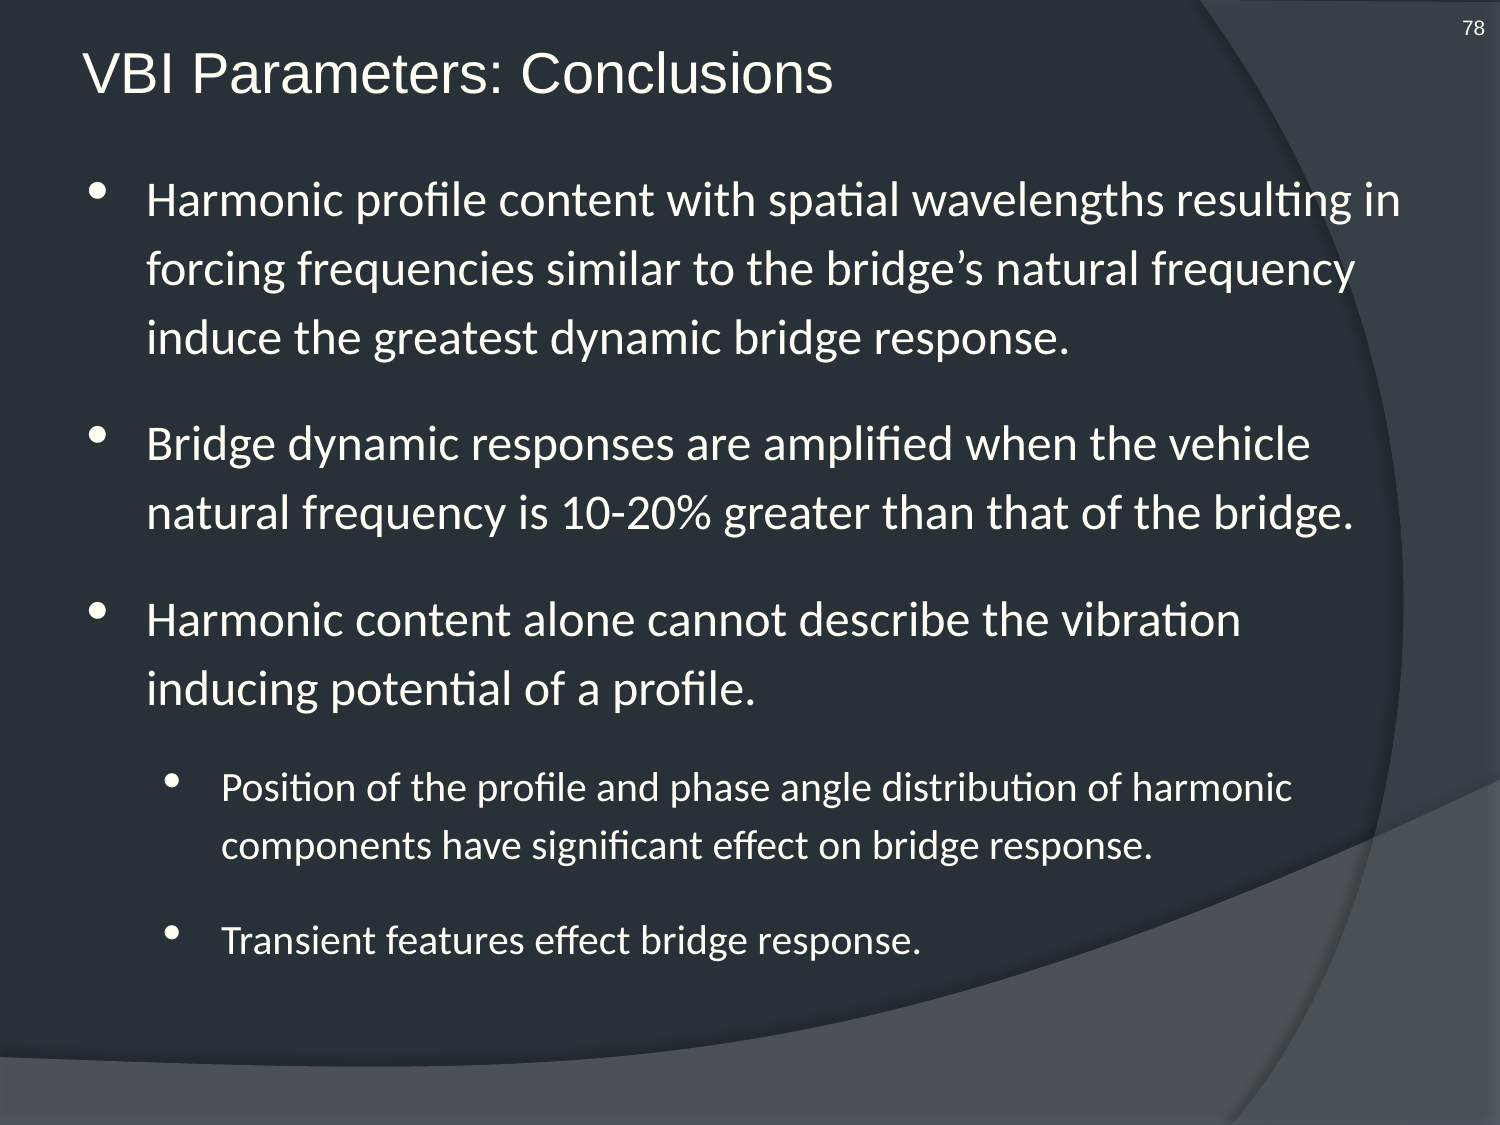

78
# VBI Parameters: Conclusions
Harmonic profile content with spatial wavelengths resulting in forcing frequencies similar to the bridge’s natural frequency induce the greatest dynamic bridge response.
Bridge dynamic responses are amplified when the vehicle natural frequency is 10-20% greater than that of the bridge.
Harmonic content alone cannot describe the vibration inducing potential of a profile.
Position of the profile and phase angle distribution of harmonic components have significant effect on bridge response.
Transient features effect bridge response.